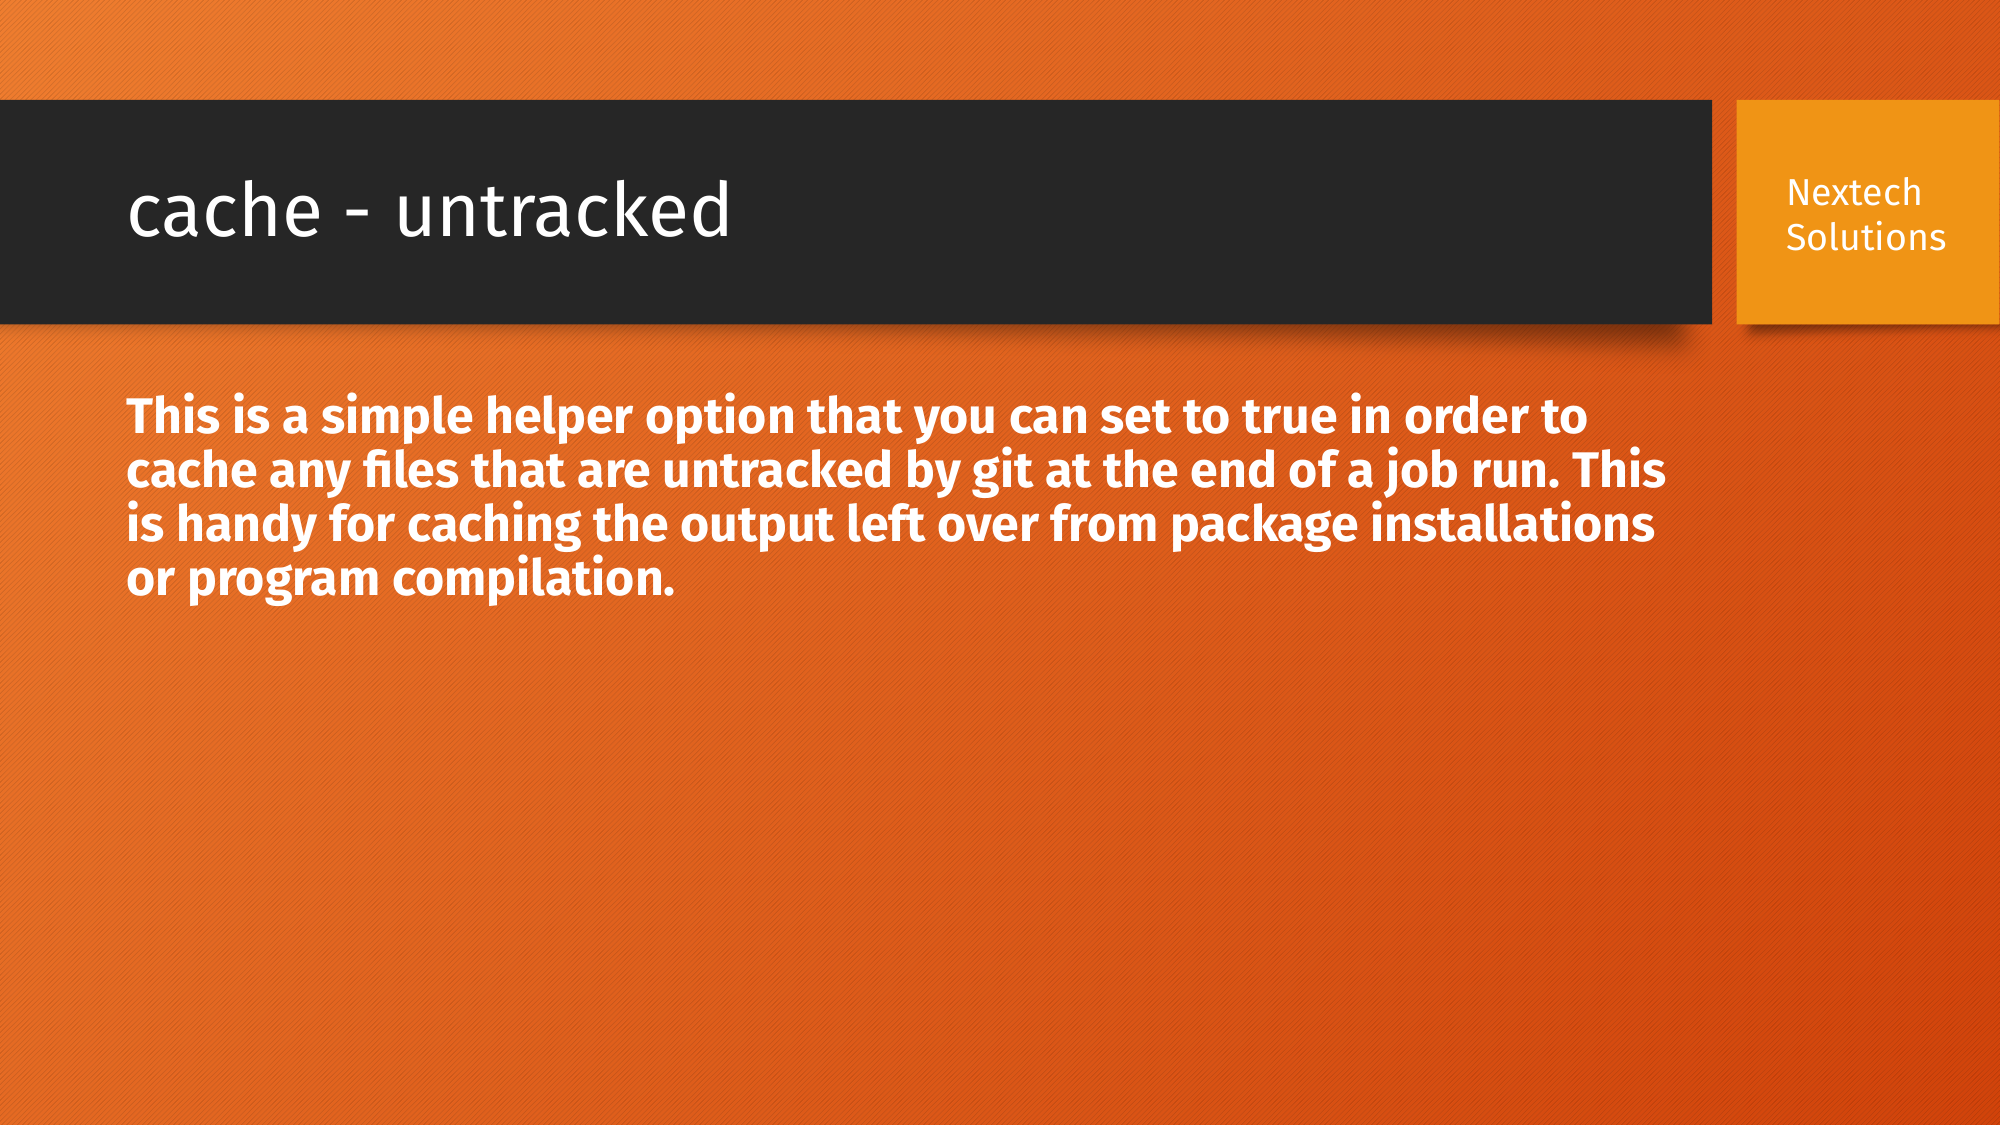

# cache - untracked
Nextech Solutions
This is a simple helper option that you can set to true in order to cache any files that are untracked by git at the end of a job run. This is handy for caching the output left over from package installations or program compilation.